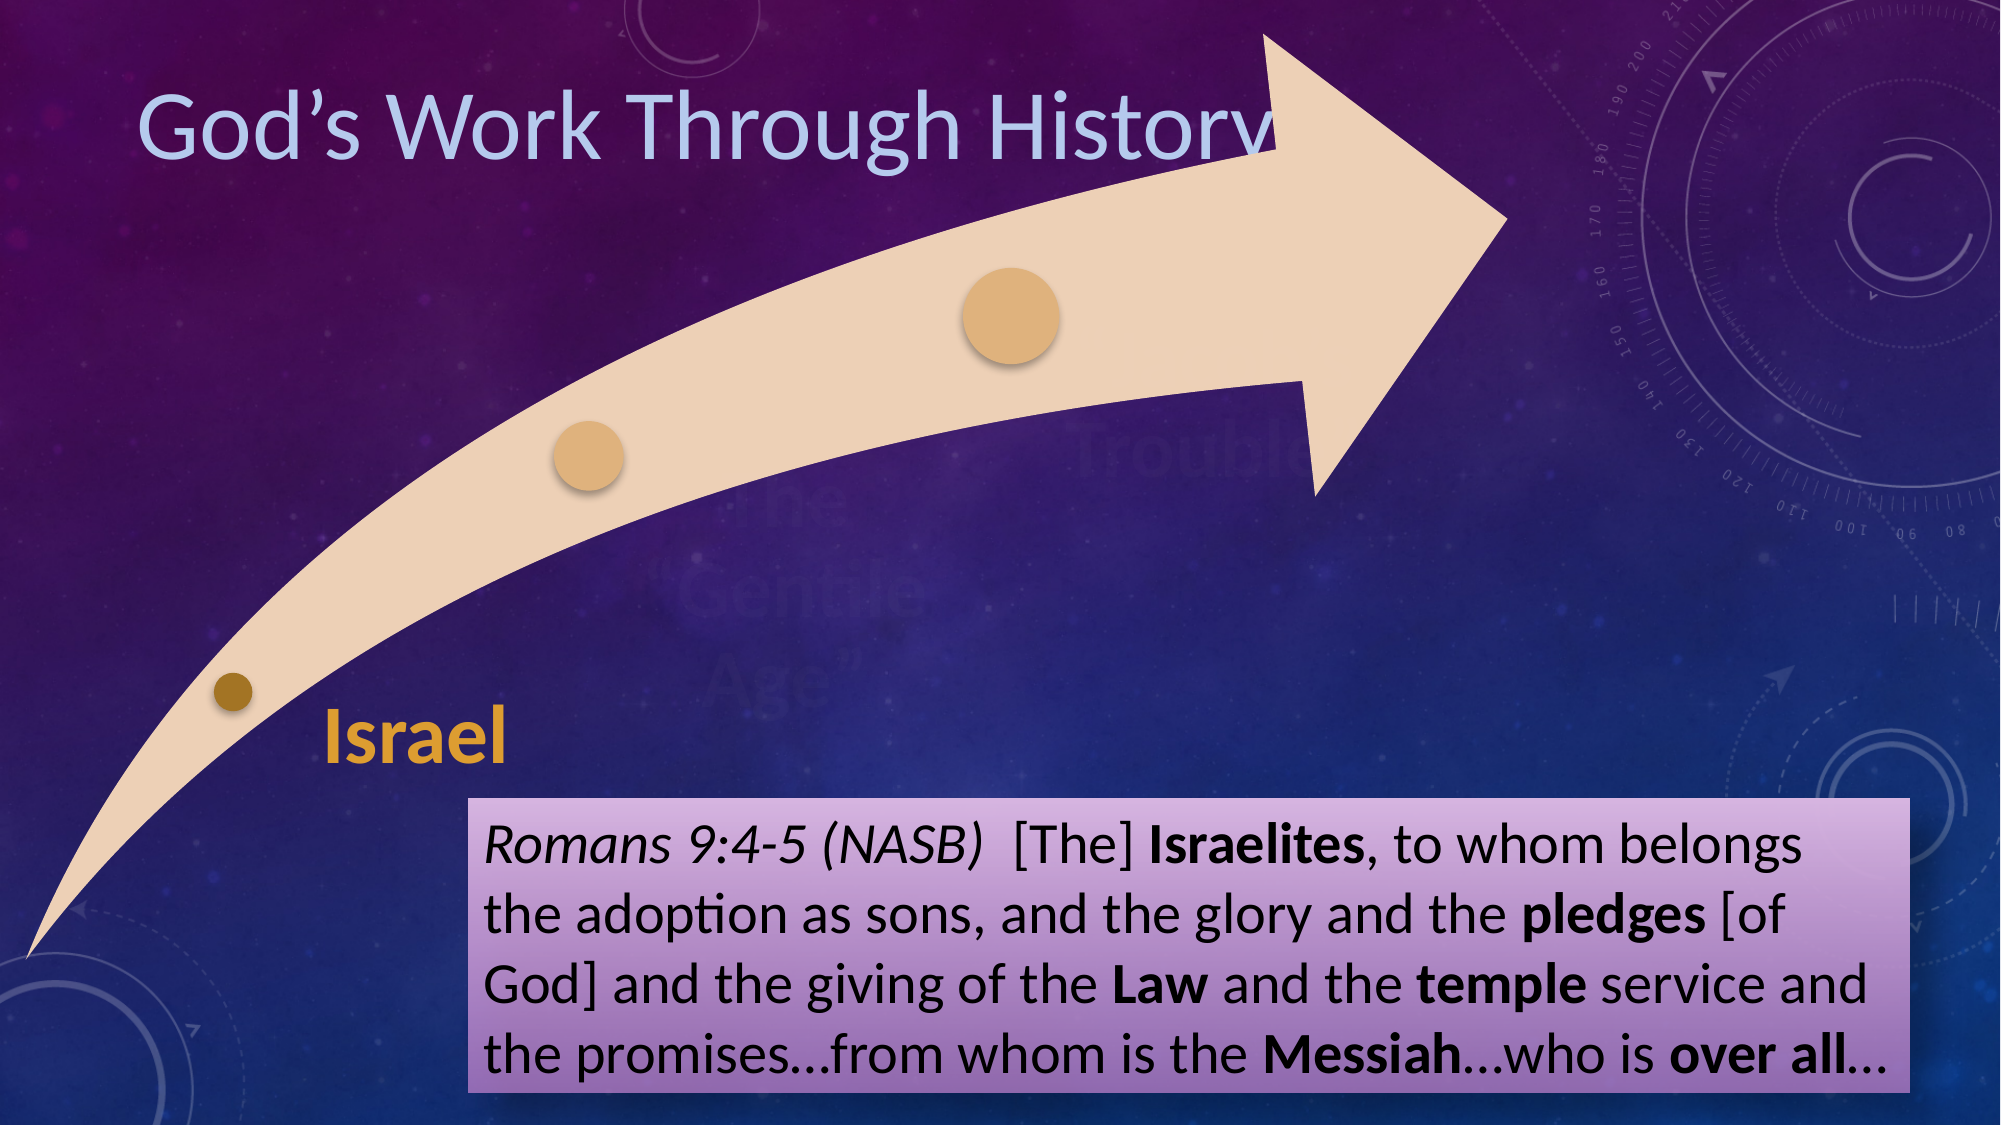

# God’s Work Through History
Israel
The “Gentile Age”
“Jacob’s Trouble”
Romans 9:4-5 (NASB)  [The] Israelites, to whom belongs the adoption as sons, and the glory and the pledges [of God] and the giving of the Law and the temple service and the promises…from whom is the Messiah…who is over all…